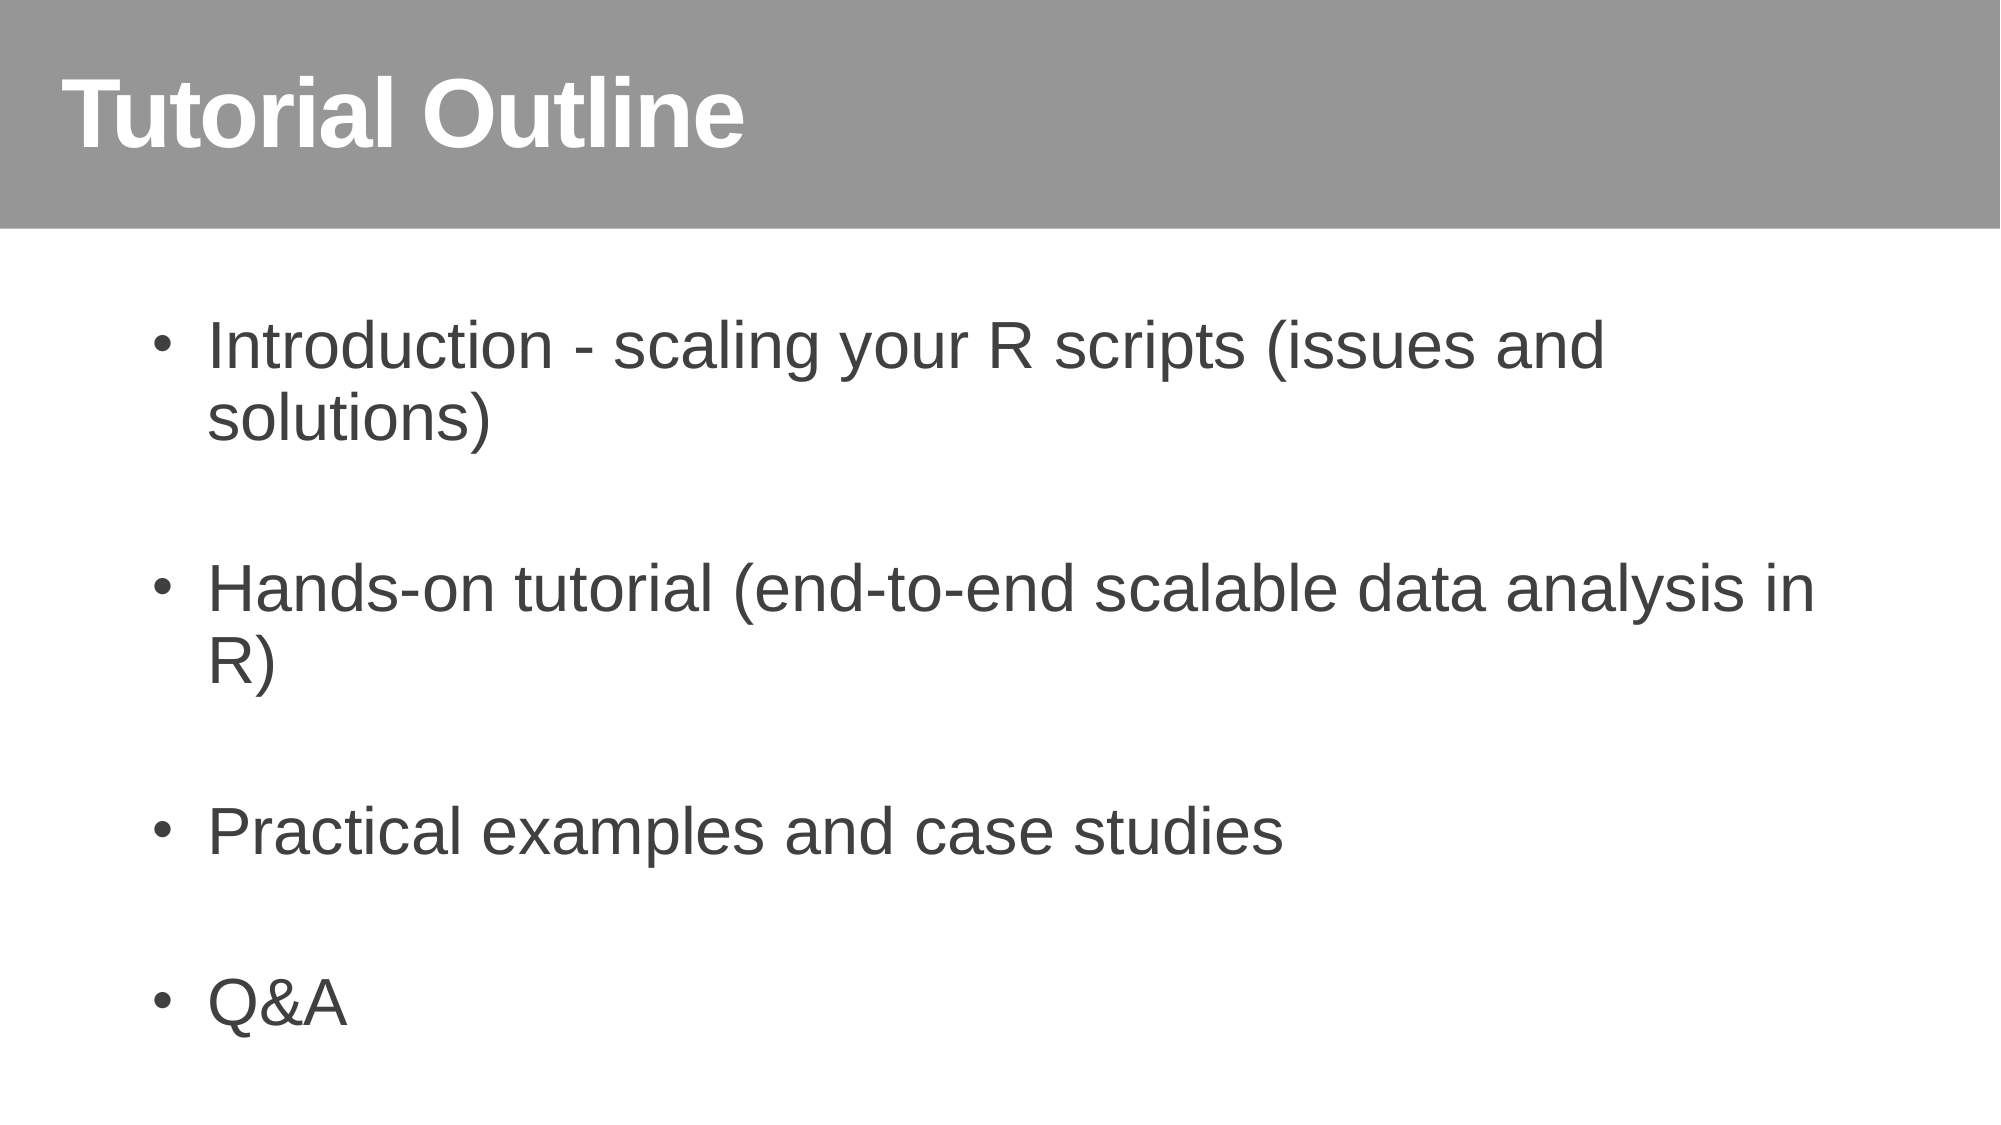

Tutorial Outline
Introduction - scaling your R scripts (issues and solutions)

Hands-on tutorial (end-to-end scalable data analysis in R)

Practical examples and case studies

Q&A